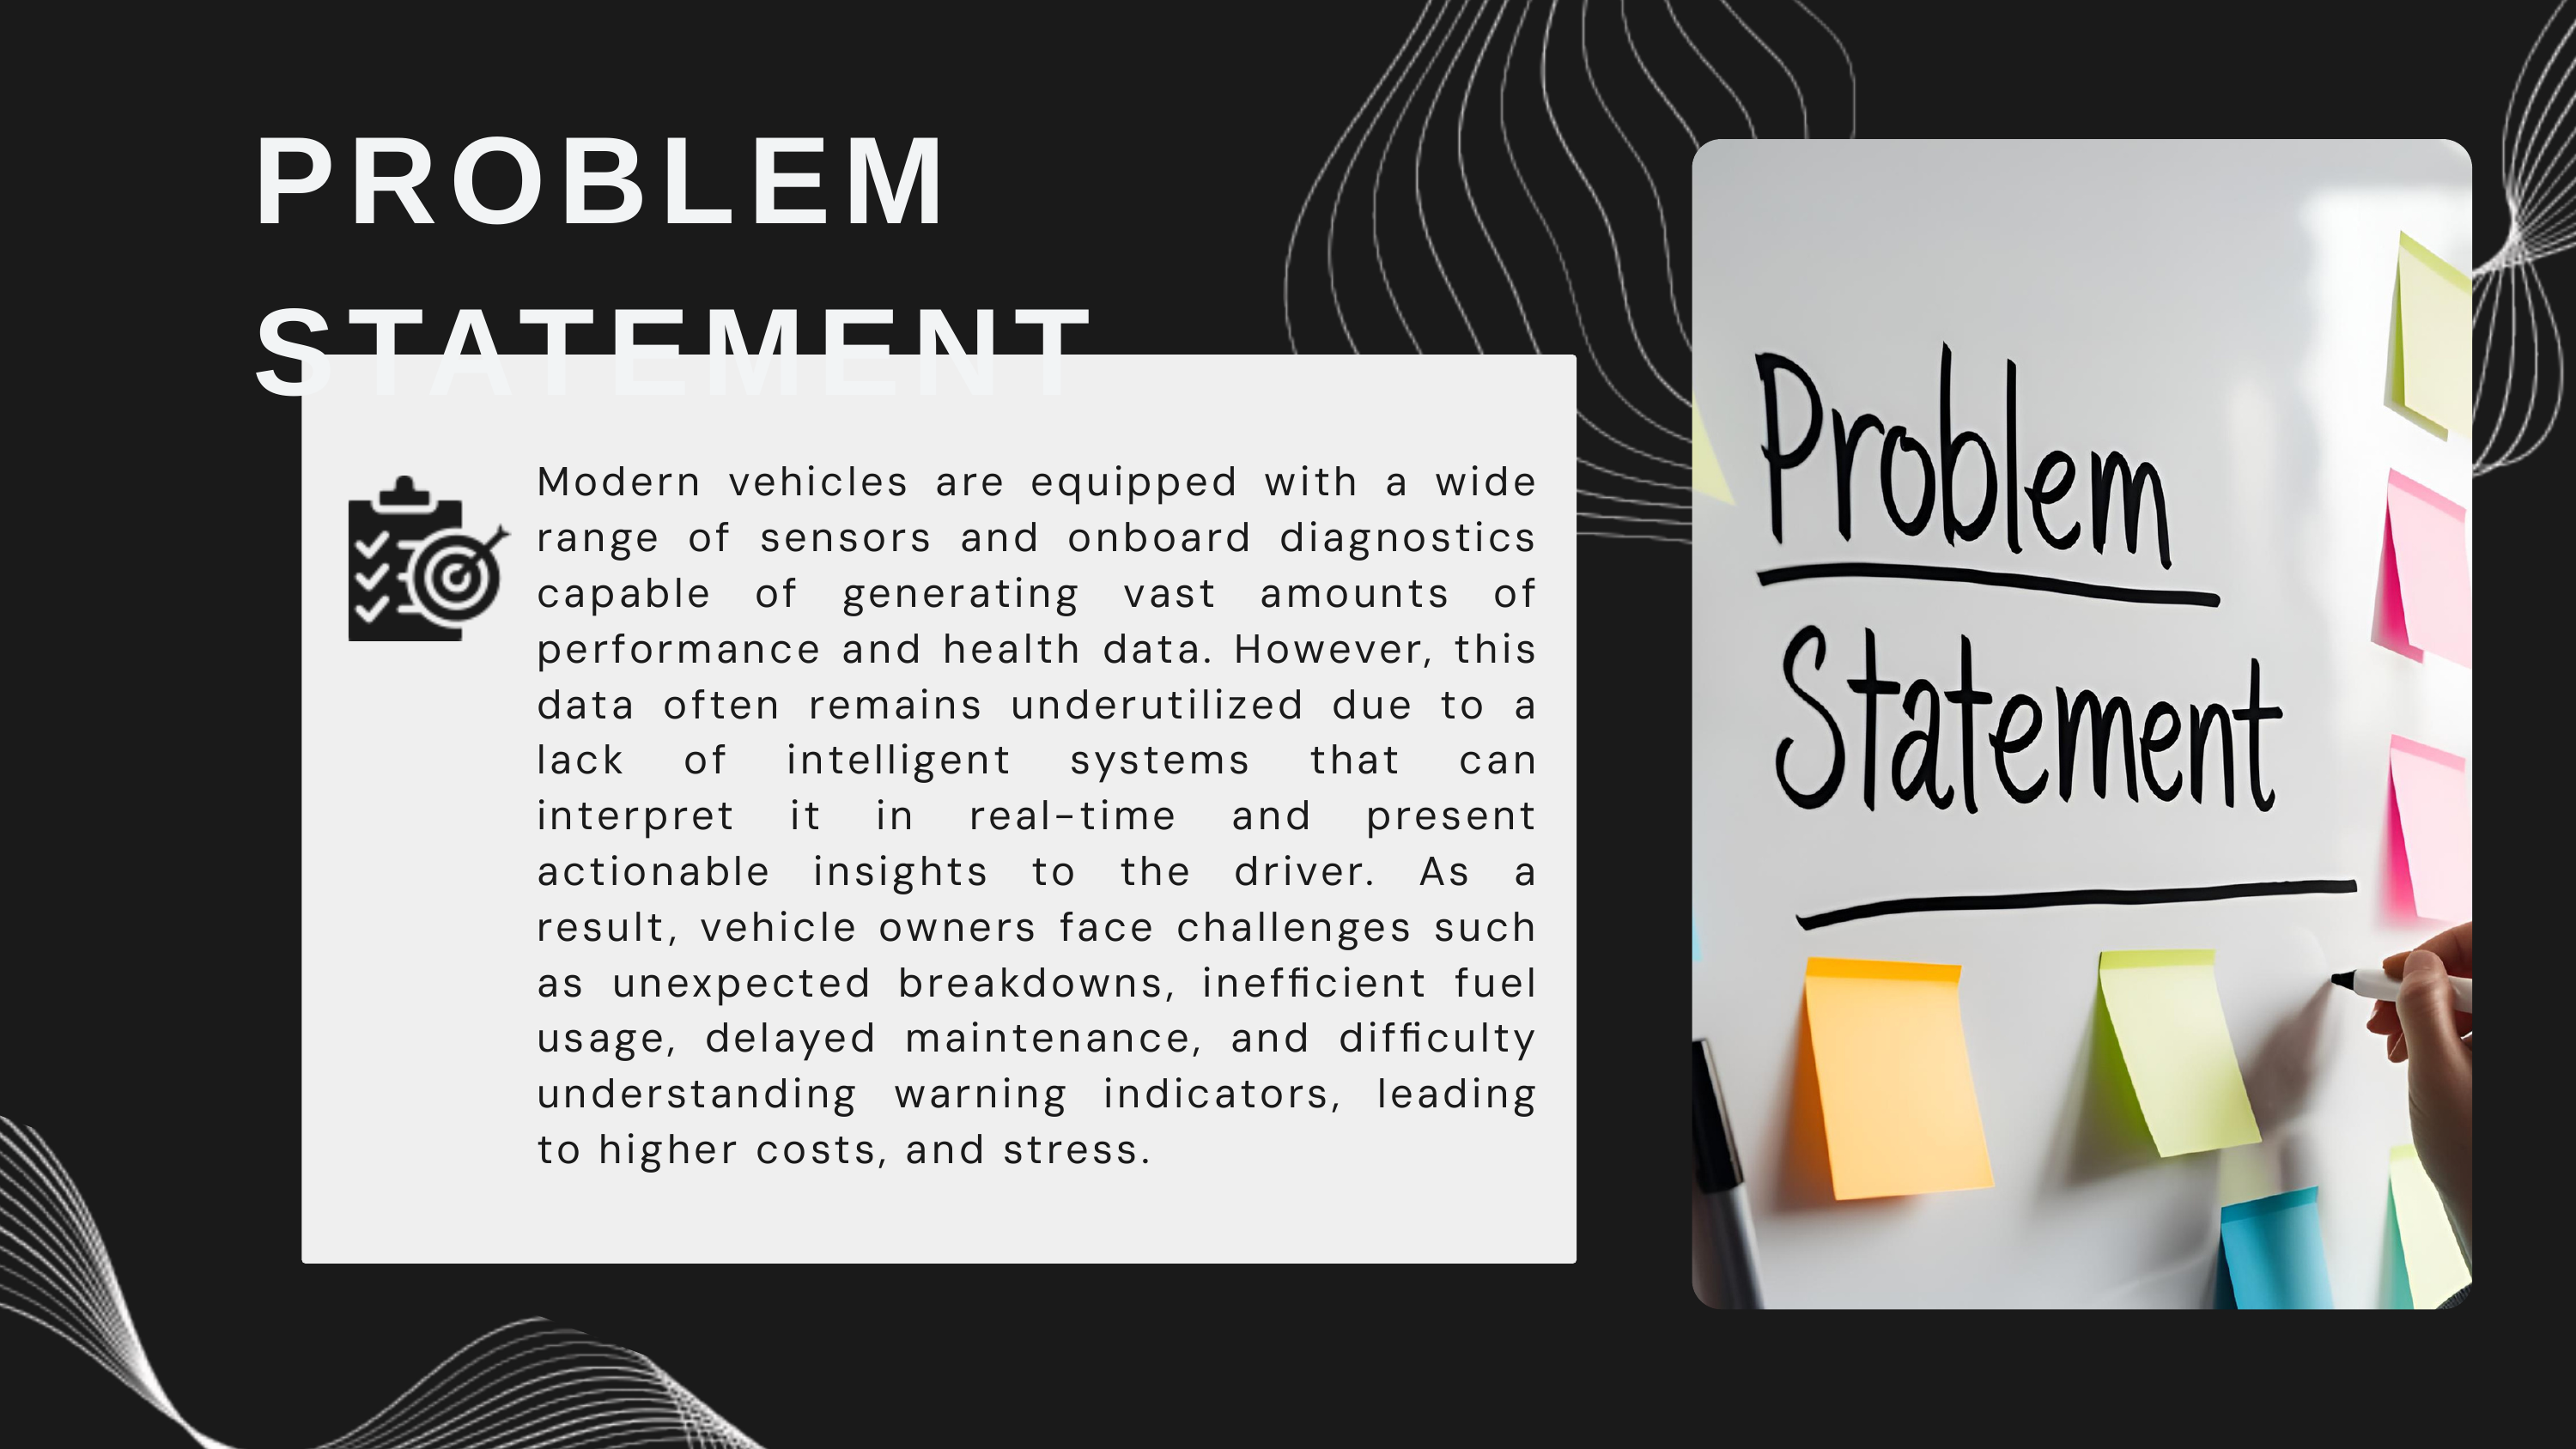

PROBLEM STATEMENT

Modern vehicles are equipped with a wide range of sensors and onboard diagnostics capable of generating vast amounts of performance and health data. However, this data often remains underutilized due to a lack of intelligent systems that can interpret it in real-time and present actionable insights to the driver. As a result, vehicle owners face challenges such as unexpected breakdowns, inefficient fuel usage, delayed maintenance, and difficulty understanding warning indicators, leading to higher costs, and stress.